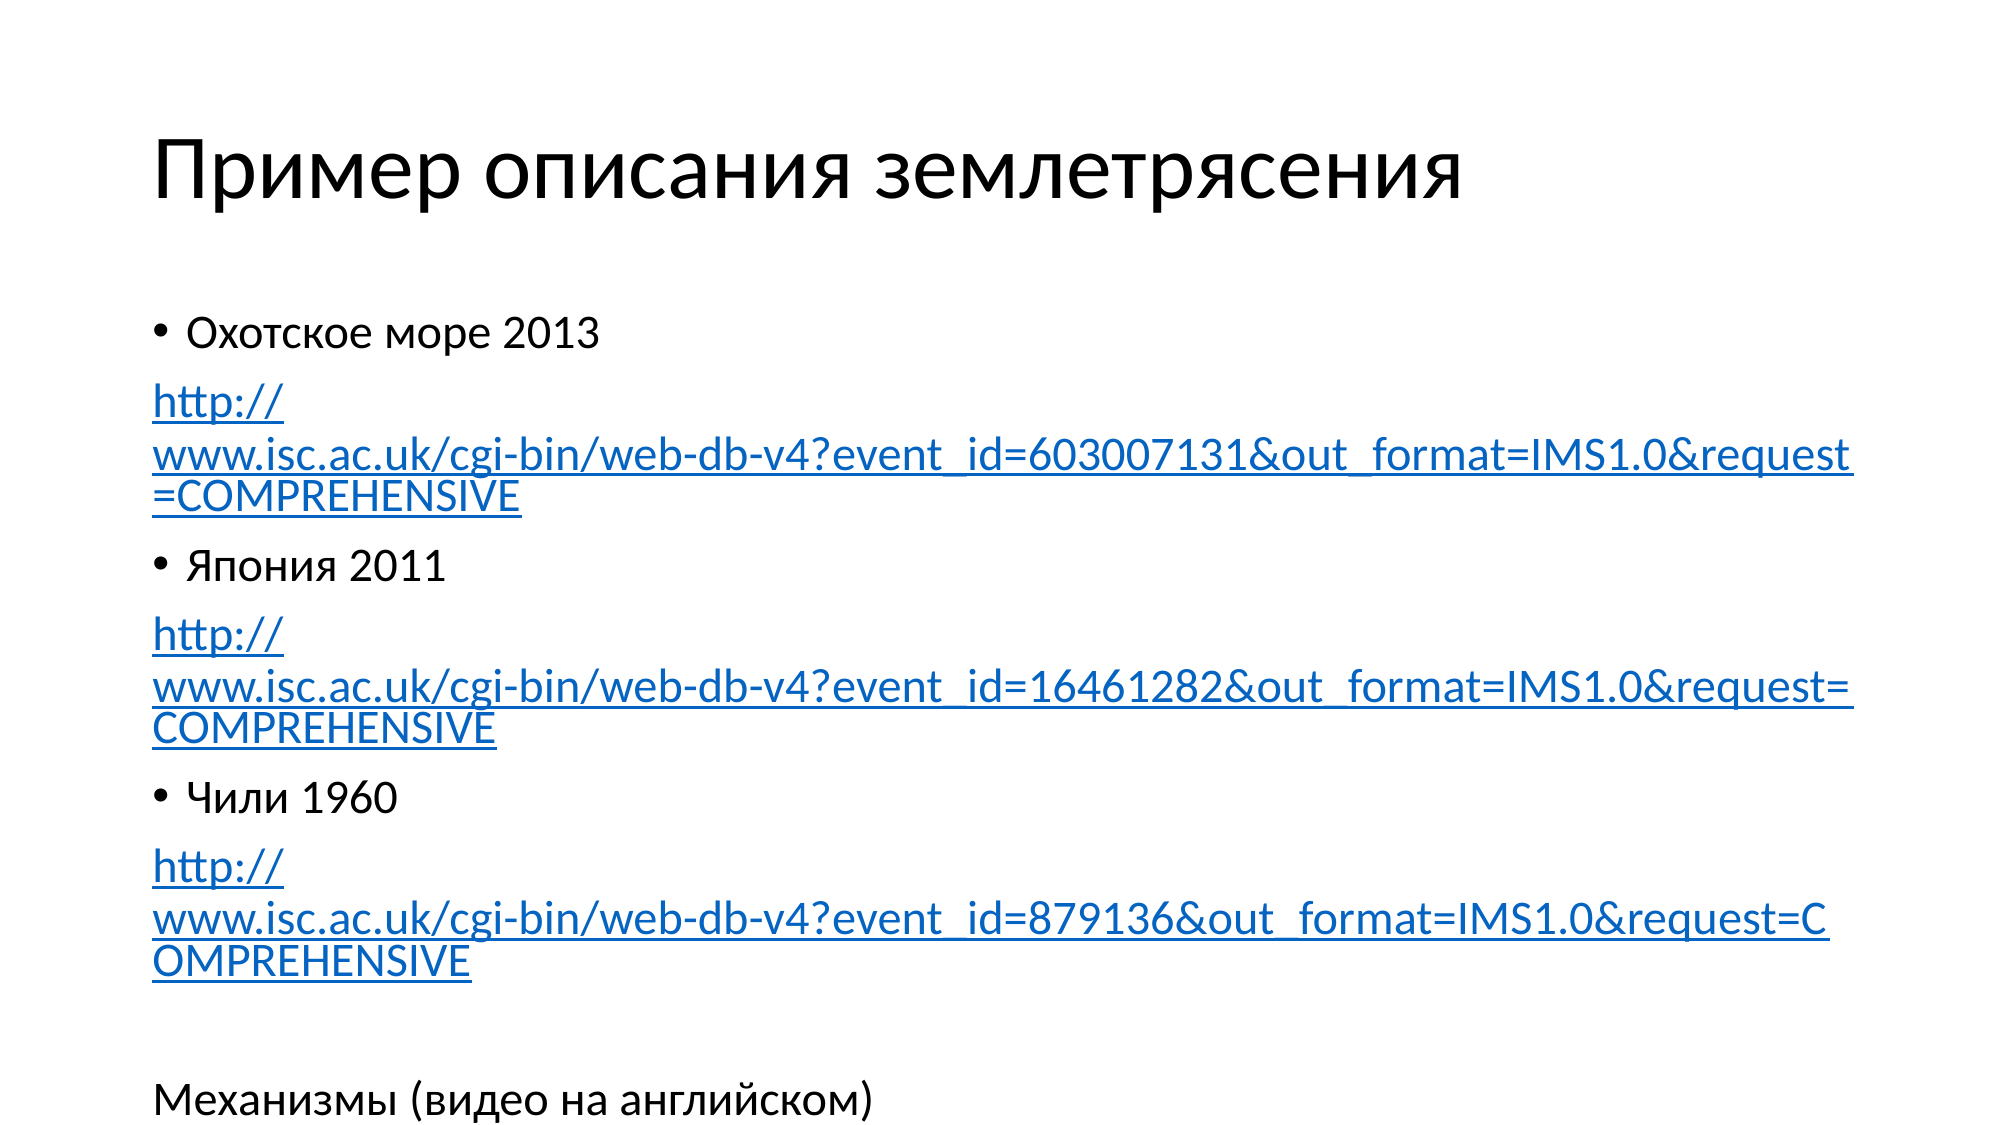

# Пример описания землетрясения
Охотское море 2013
http://www.isc.ac.uk/cgi-bin/web-db-v4?event_id=603007131&out_format=IMS1.0&request=COMPREHENSIVE
Япония 2011
http://www.isc.ac.uk/cgi-bin/web-db-v4?event_id=16461282&out_format=IMS1.0&request=COMPREHENSIVE
Чили 1960
http://www.isc.ac.uk/cgi-bin/web-db-v4?event_id=879136&out_format=IMS1.0&request=COMPREHENSIVE

Механизмы (видео на английском)
https://www.youtube.com/watch?v=MomVOkyDdLo